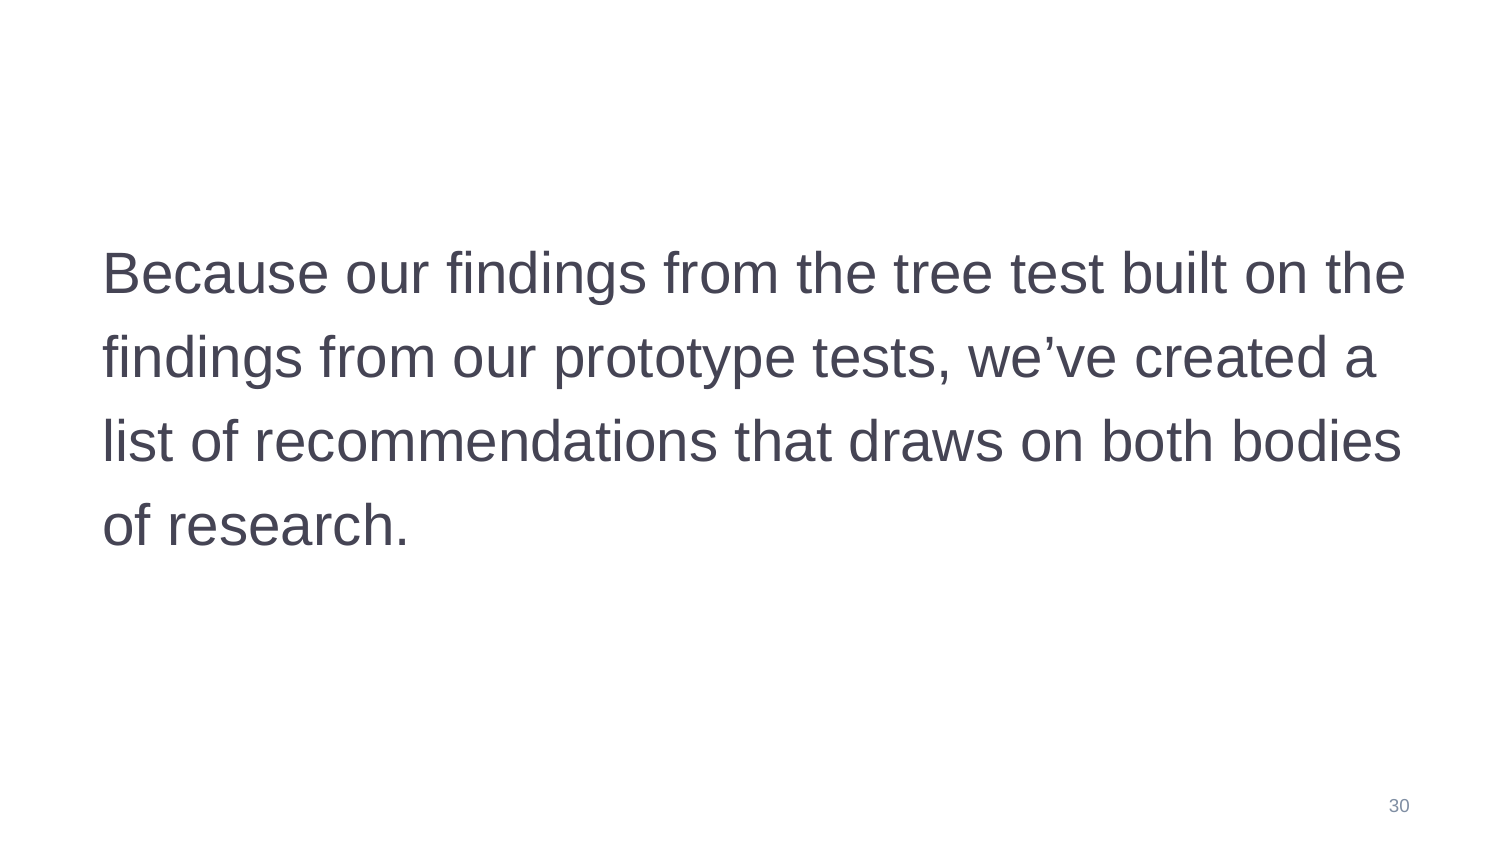

Because our findings from the tree test built on the findings from our prototype tests, we’ve created a list of recommendations that draws on both bodies of research.

30